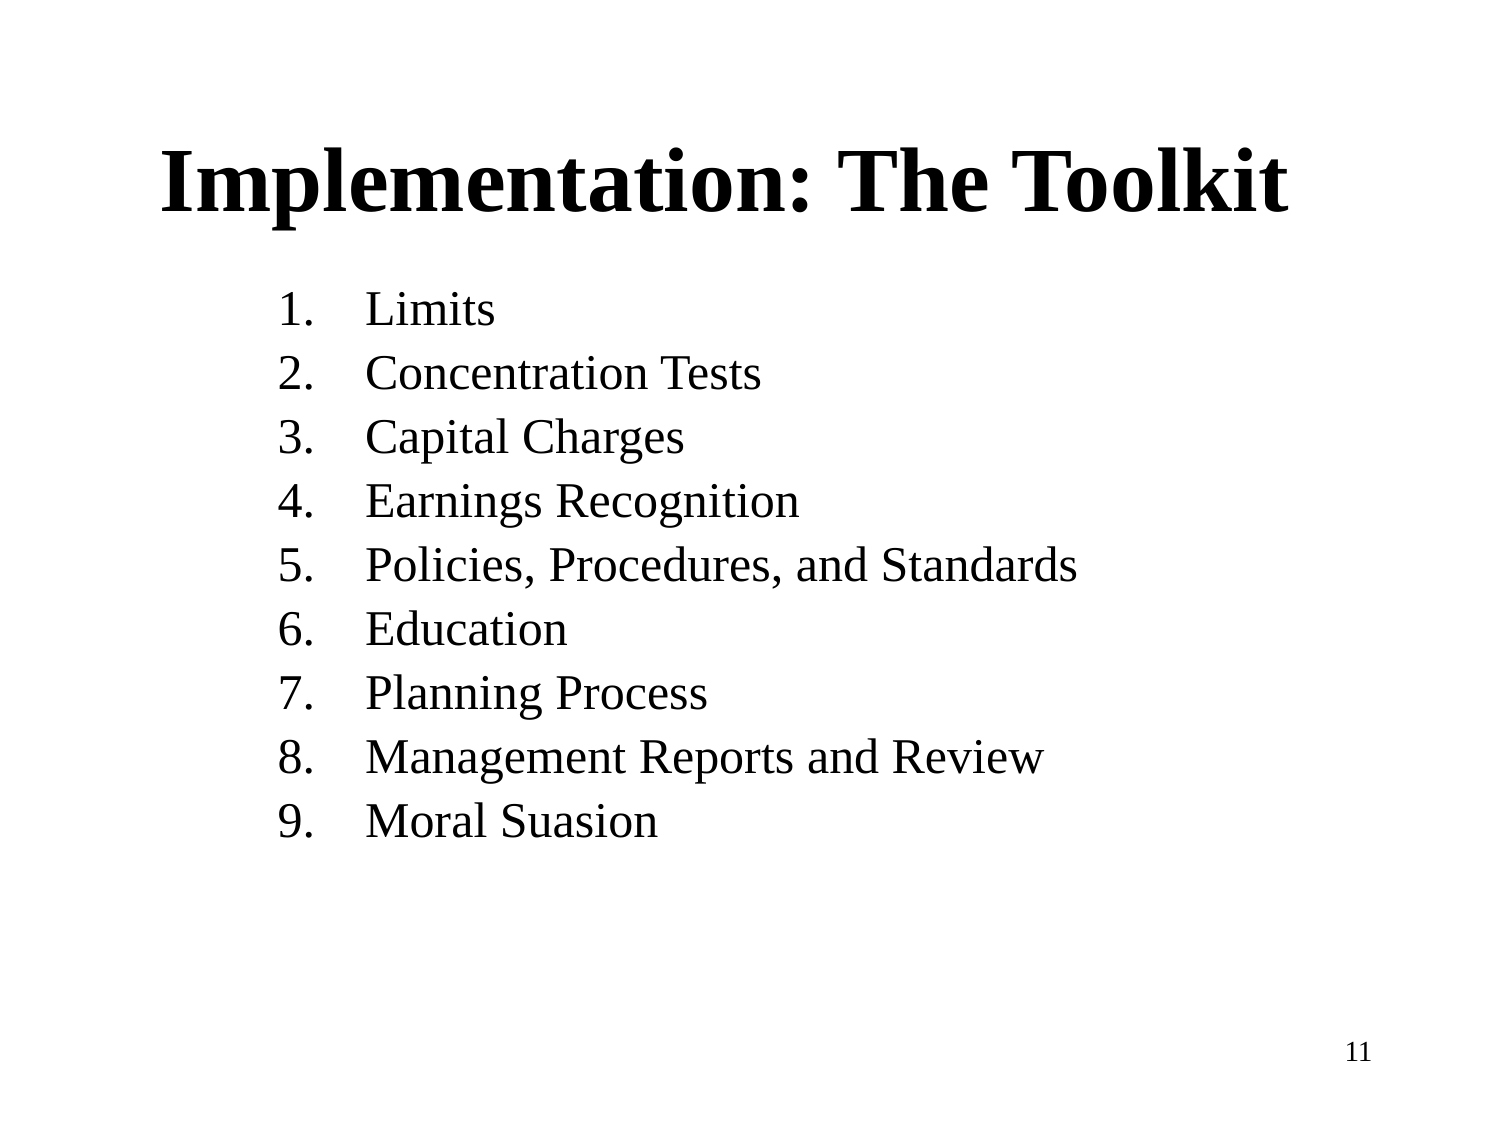

# Implementation: The Toolkit
Limits
Concentration Tests
Capital Charges
Earnings Recognition
Policies, Procedures, and Standards
Education
Planning Process
Management Reports and Review
Moral Suasion
11